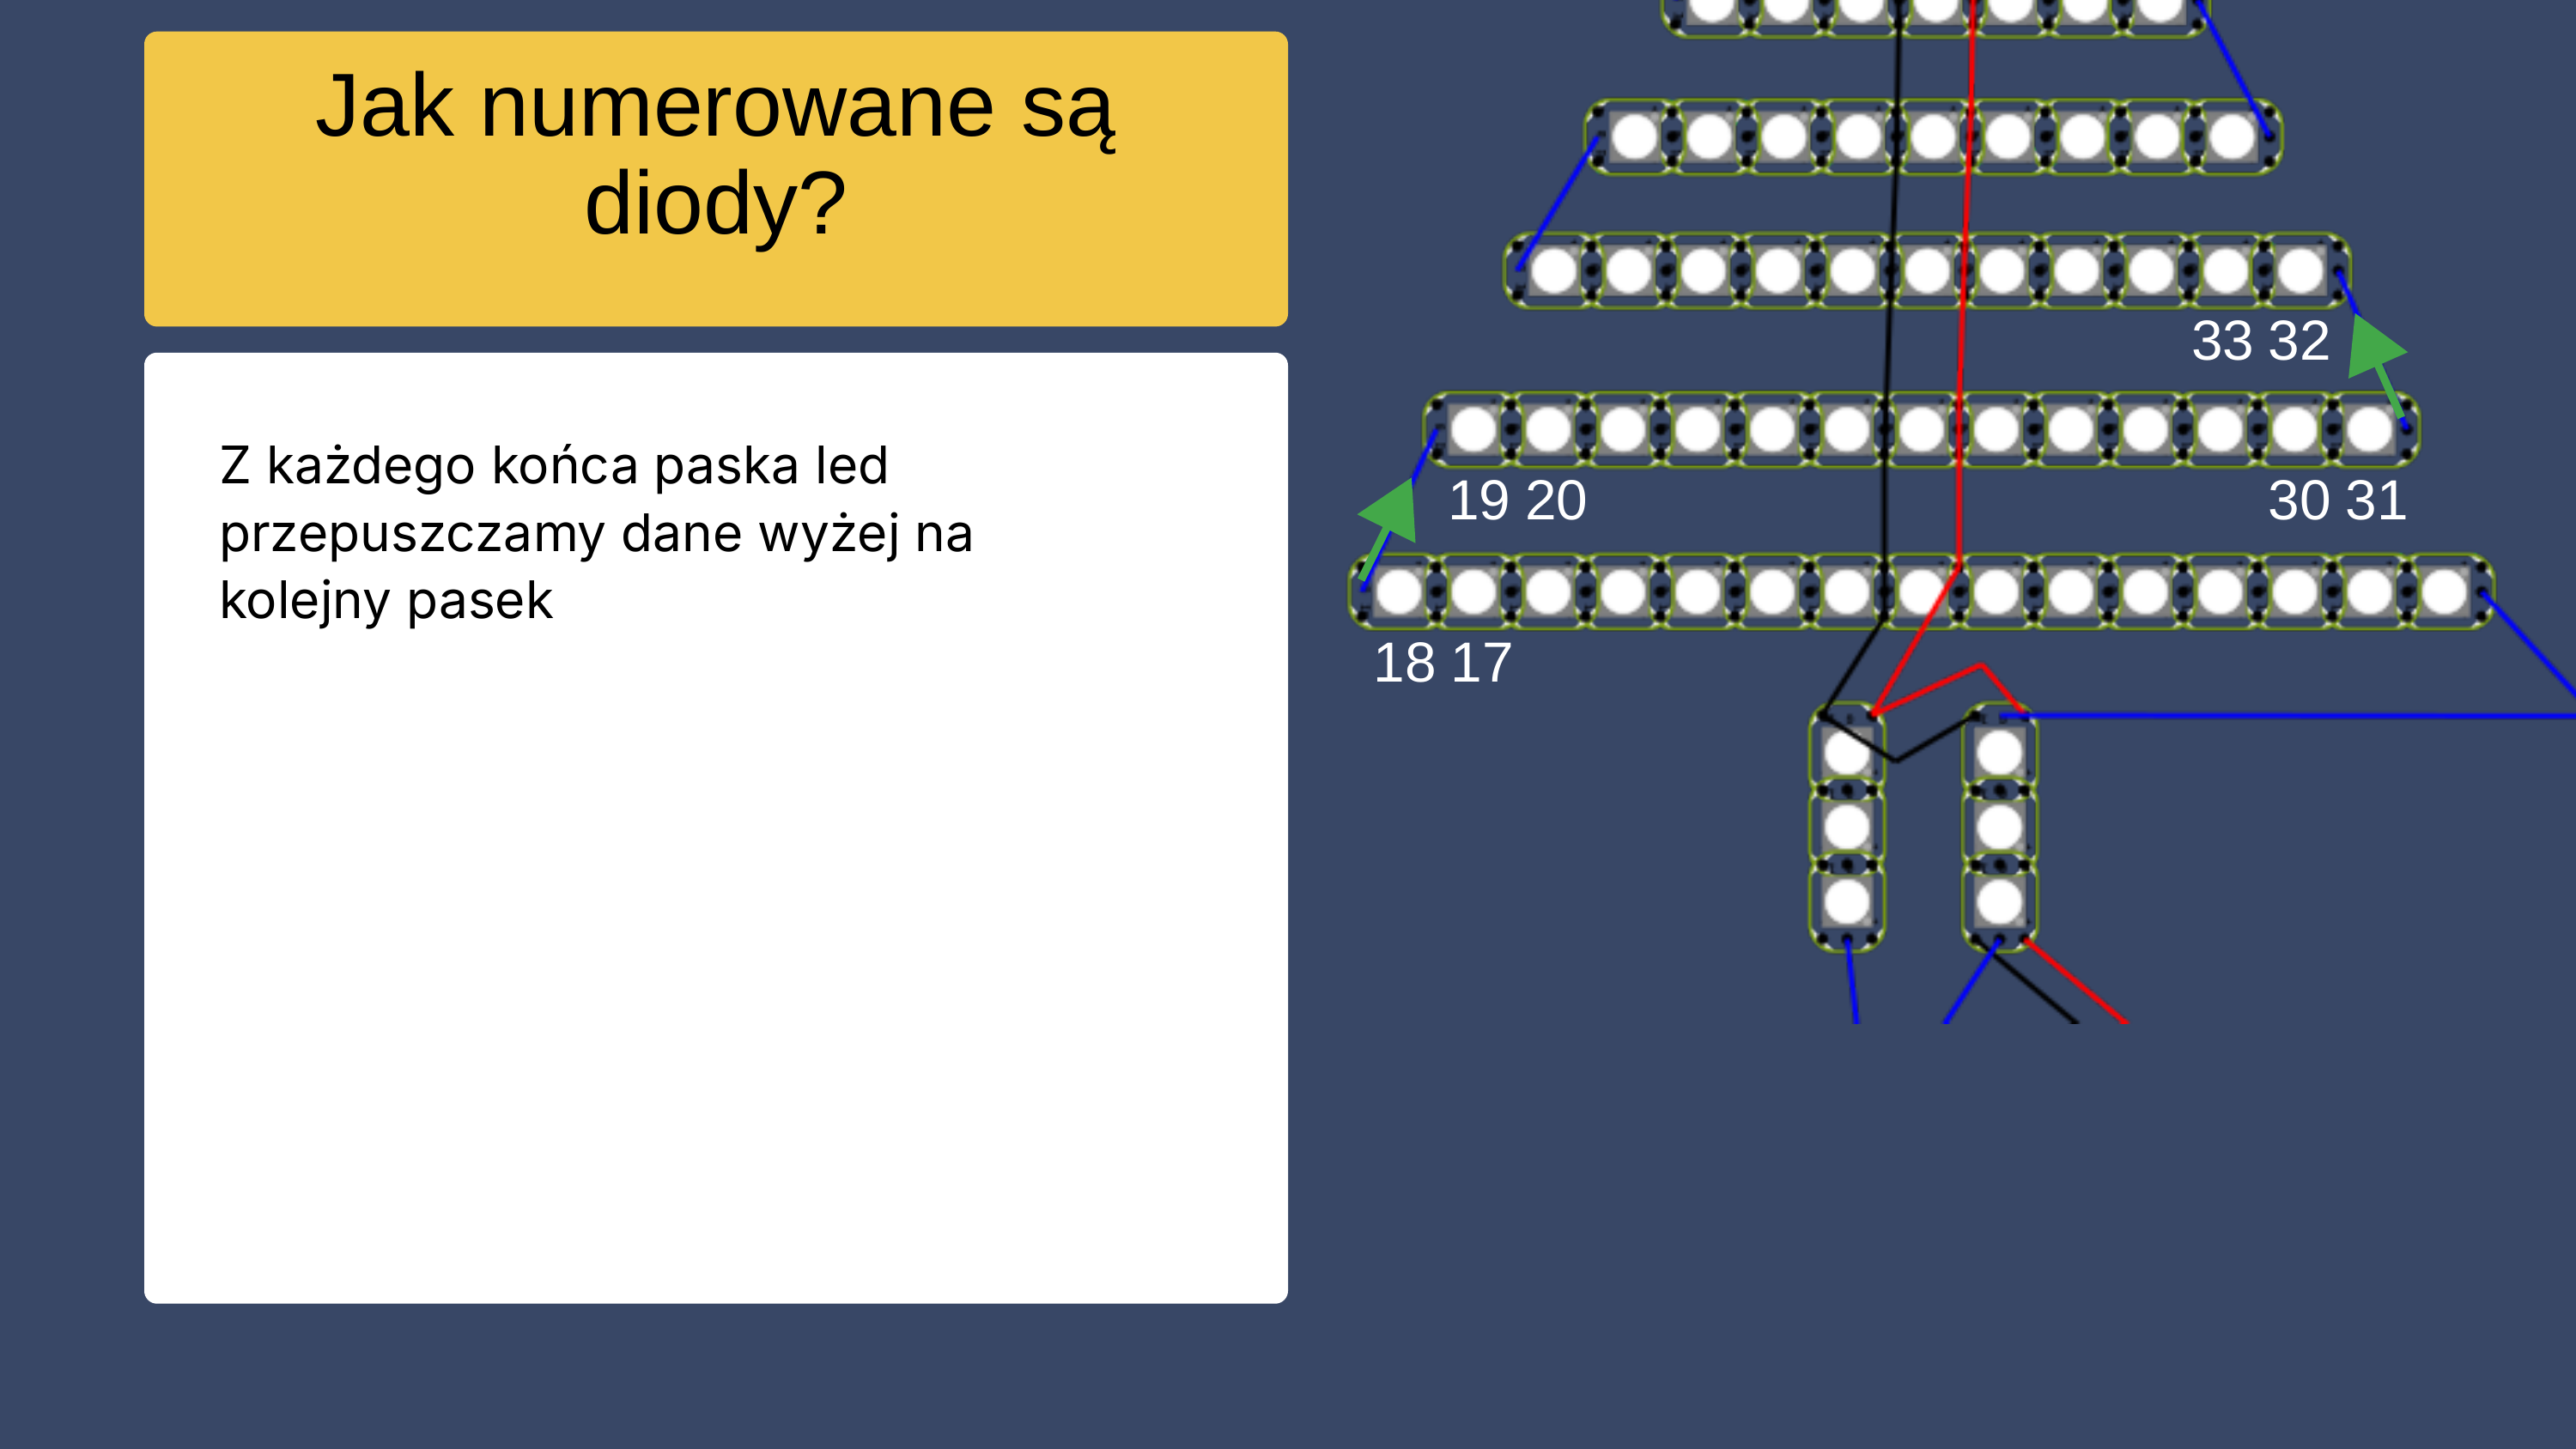

Jak numerowane są diody?

33
32

Z każdego końca paska led przepuszczamy dane wyżej na kolejny pasek
19
20
30
31

18
17